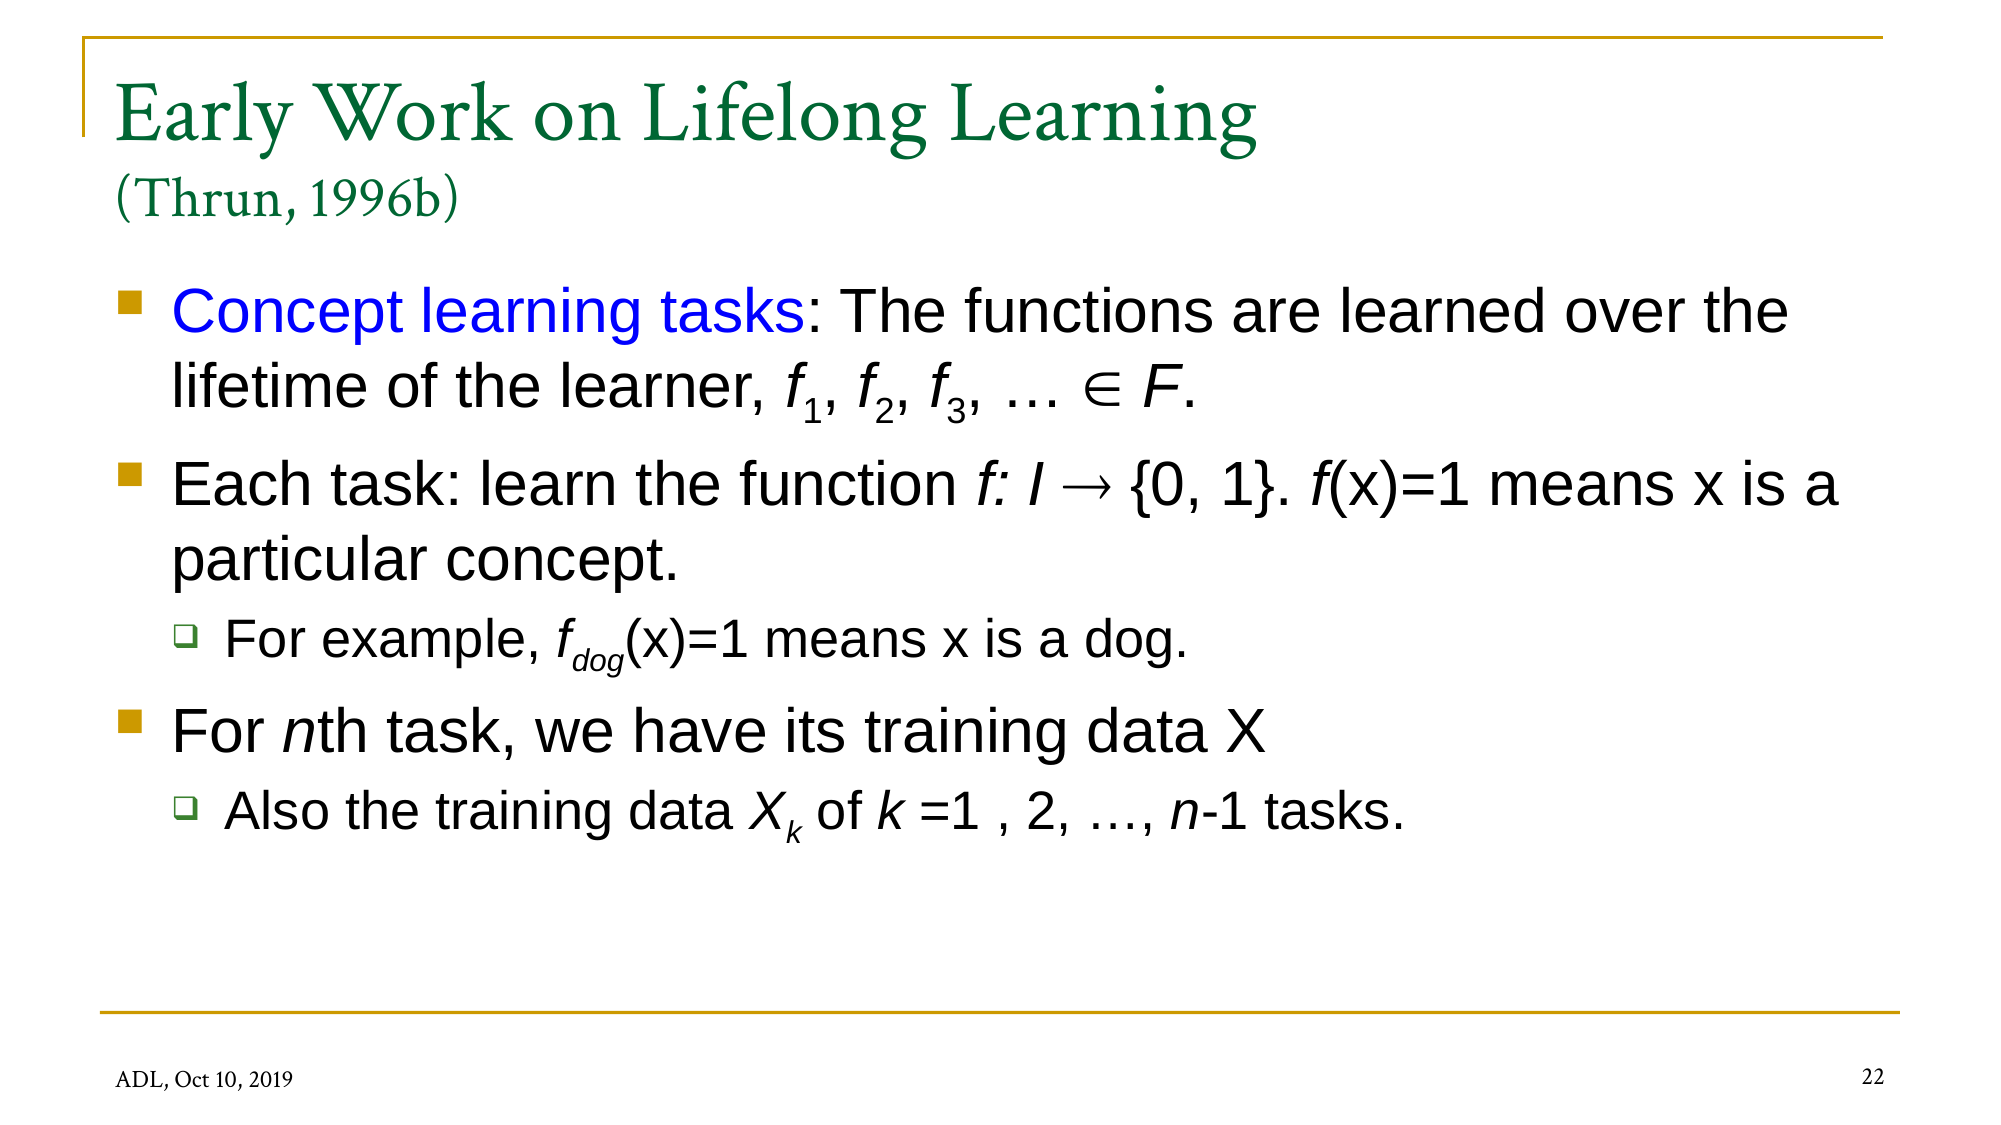

# Early Work on Lifelong Learning (Thrun, 1996b)
Concept learning tasks: The functions are learned over the lifetime of the learner, f1, f2, f3, … ∈ F.
Each task: learn the function f: I → {0, 1}. f(x)=1 means x is a particular concept.
For example, fdog(x)=1 means x is a dog.
For nth task, we have its training data X
Also the training data Xk of k =1 , 2, …, n-1 tasks.
22
ADL, Oct 10, 2019